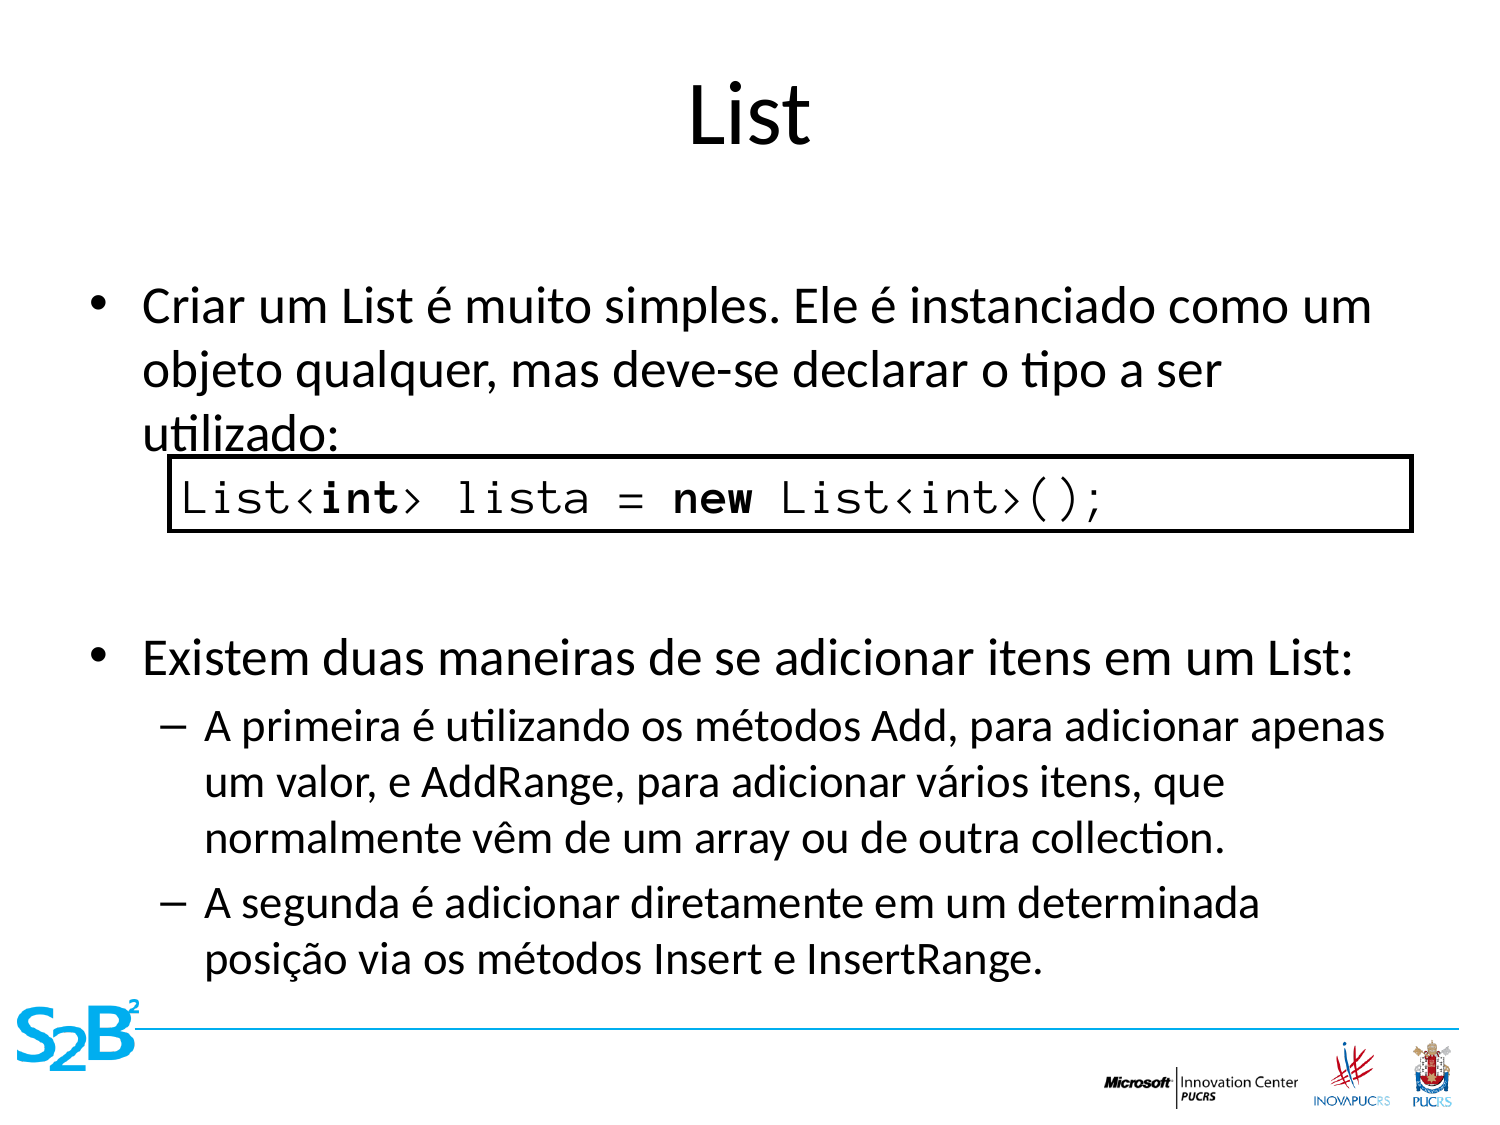

# List
Criar um List é muito simples. Ele é instanciado como um objeto qualquer, mas deve-se declarar o tipo a ser utilizado:

Existem duas maneiras de se adicionar itens em um List:
A primeira é utilizando os métodos Add, para adicionar apenas um valor, e AddRange, para adicionar vários itens, que normalmente vêm de um array ou de outra collection.
A segunda é adicionar diretamente em um determinada posição via os métodos Insert e InsertRange.
List<int> lista = new List<int>();